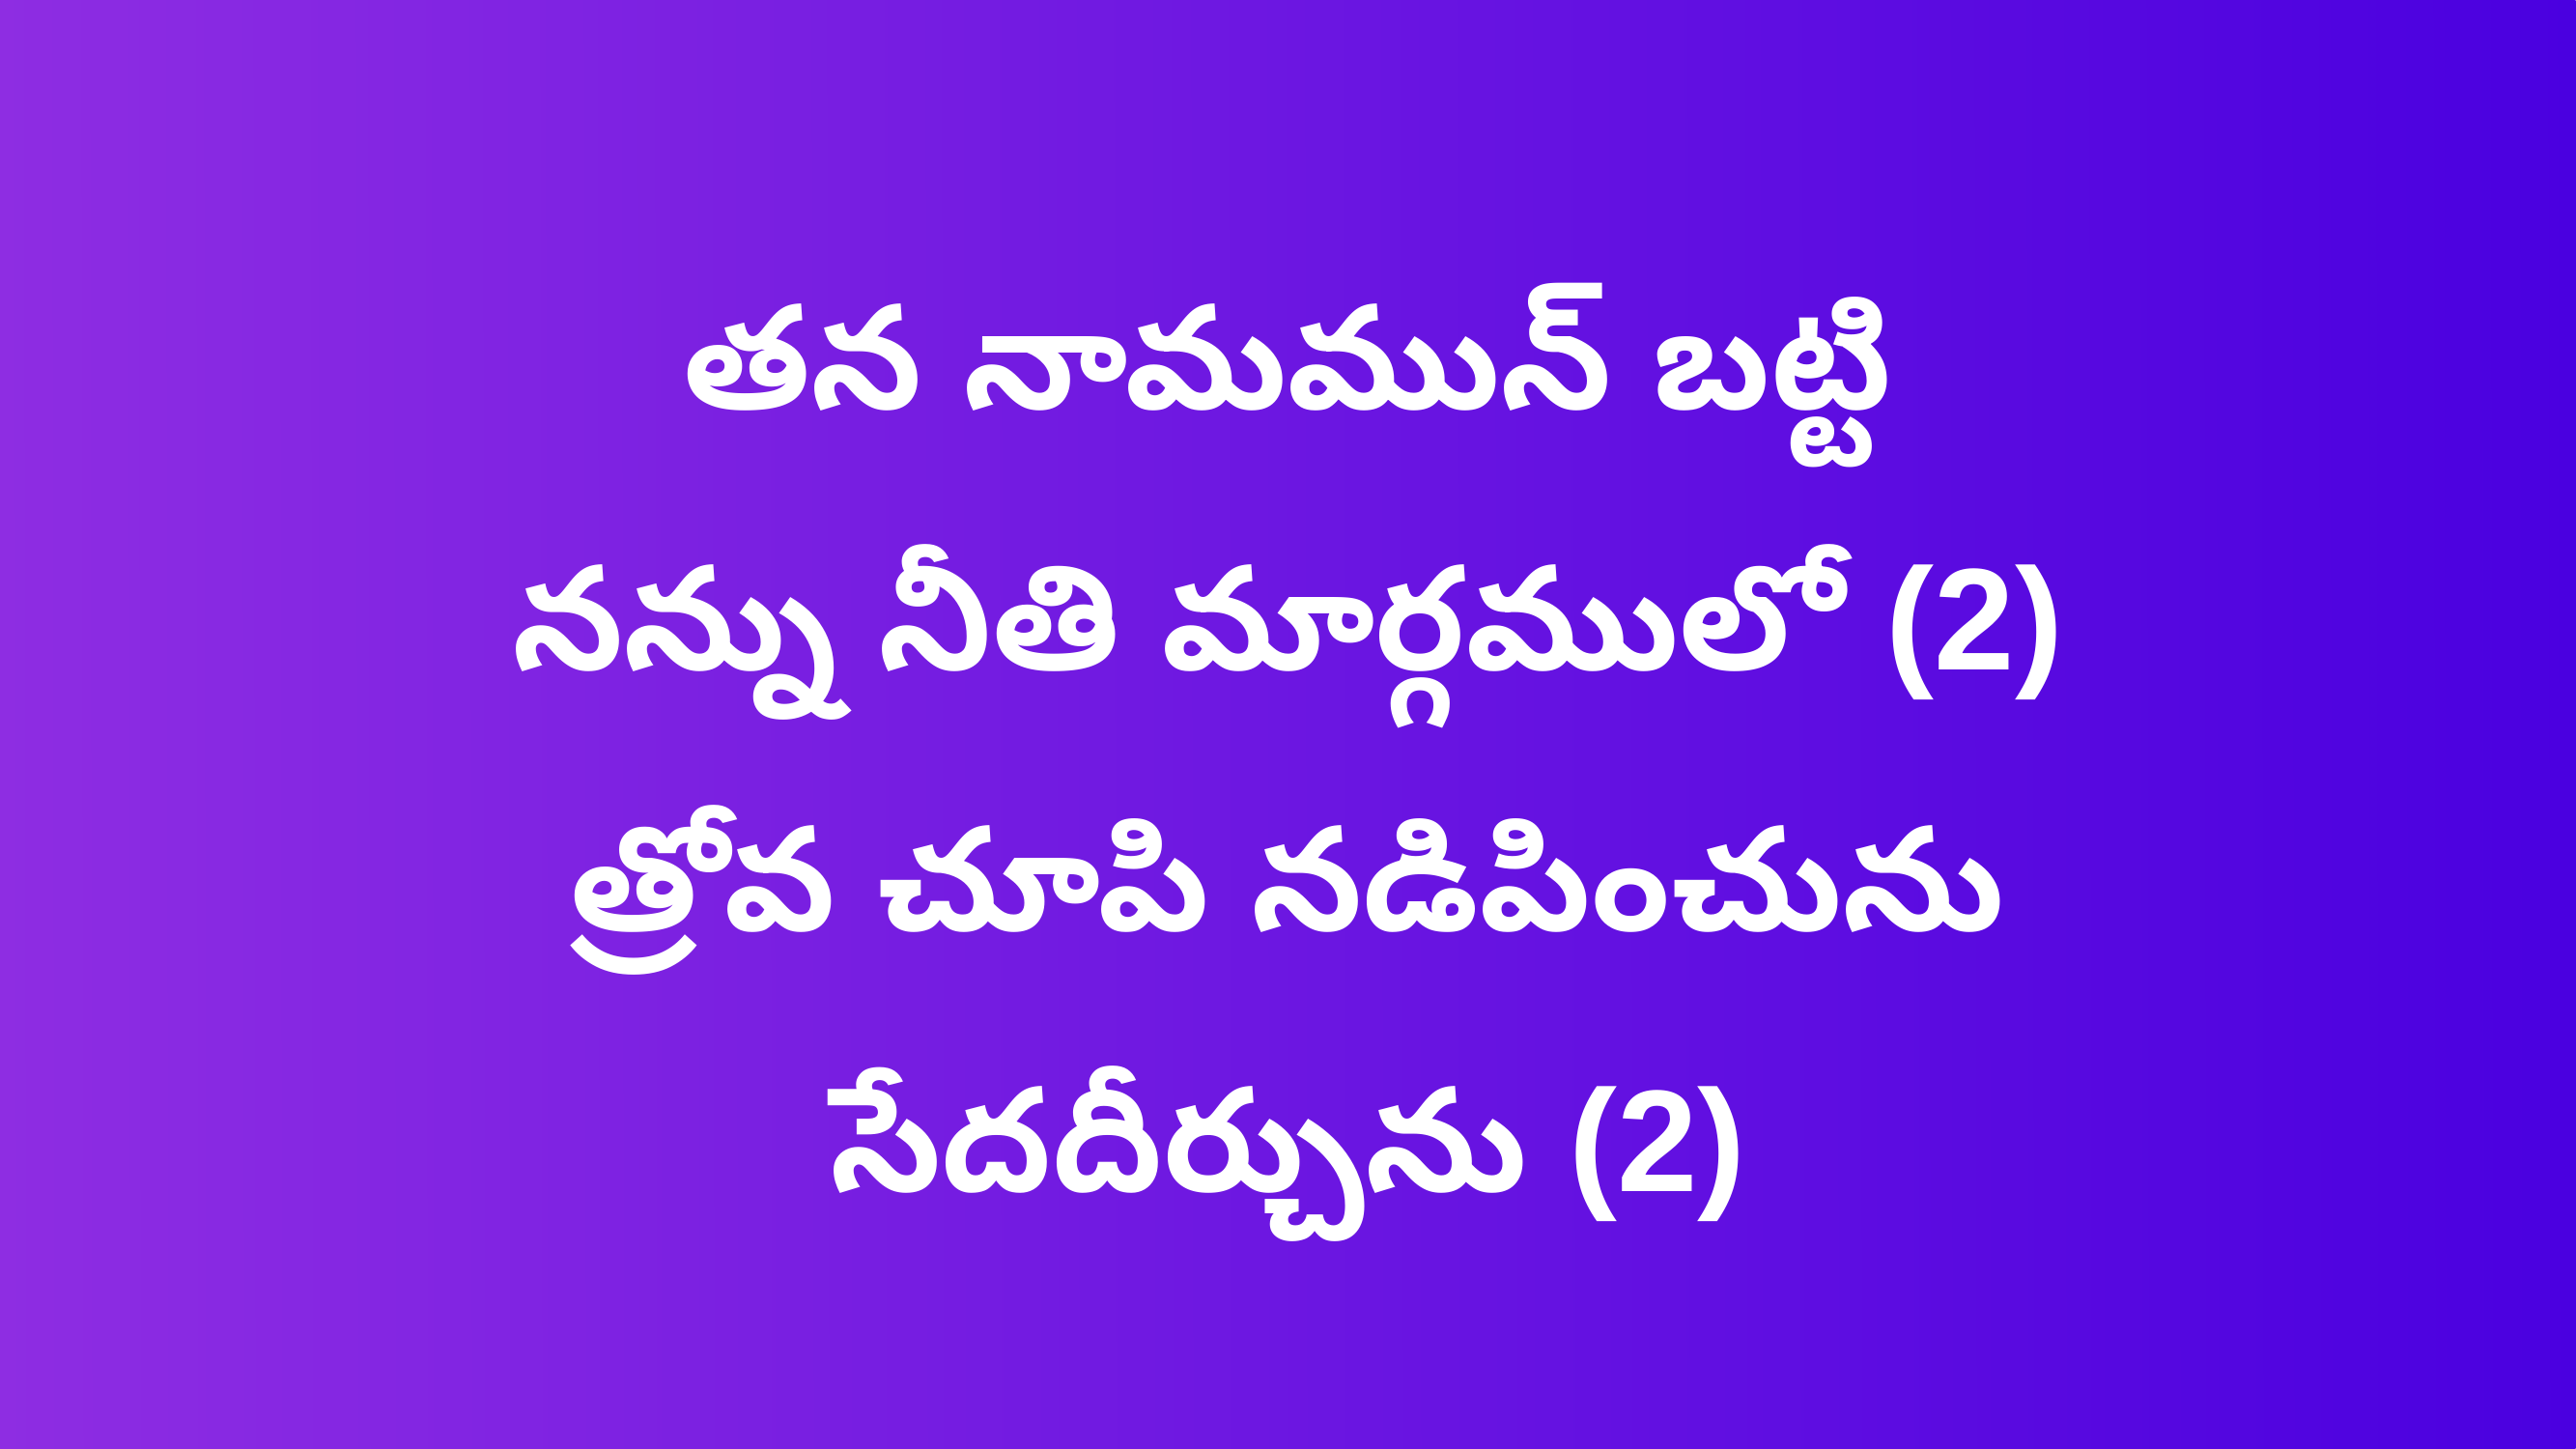

తన నామమున్ బట్టి
నన్ను నీతి మార్గములో (2)
త్రోవ చూపి నడిపించును
సేదదీర్చును (2)